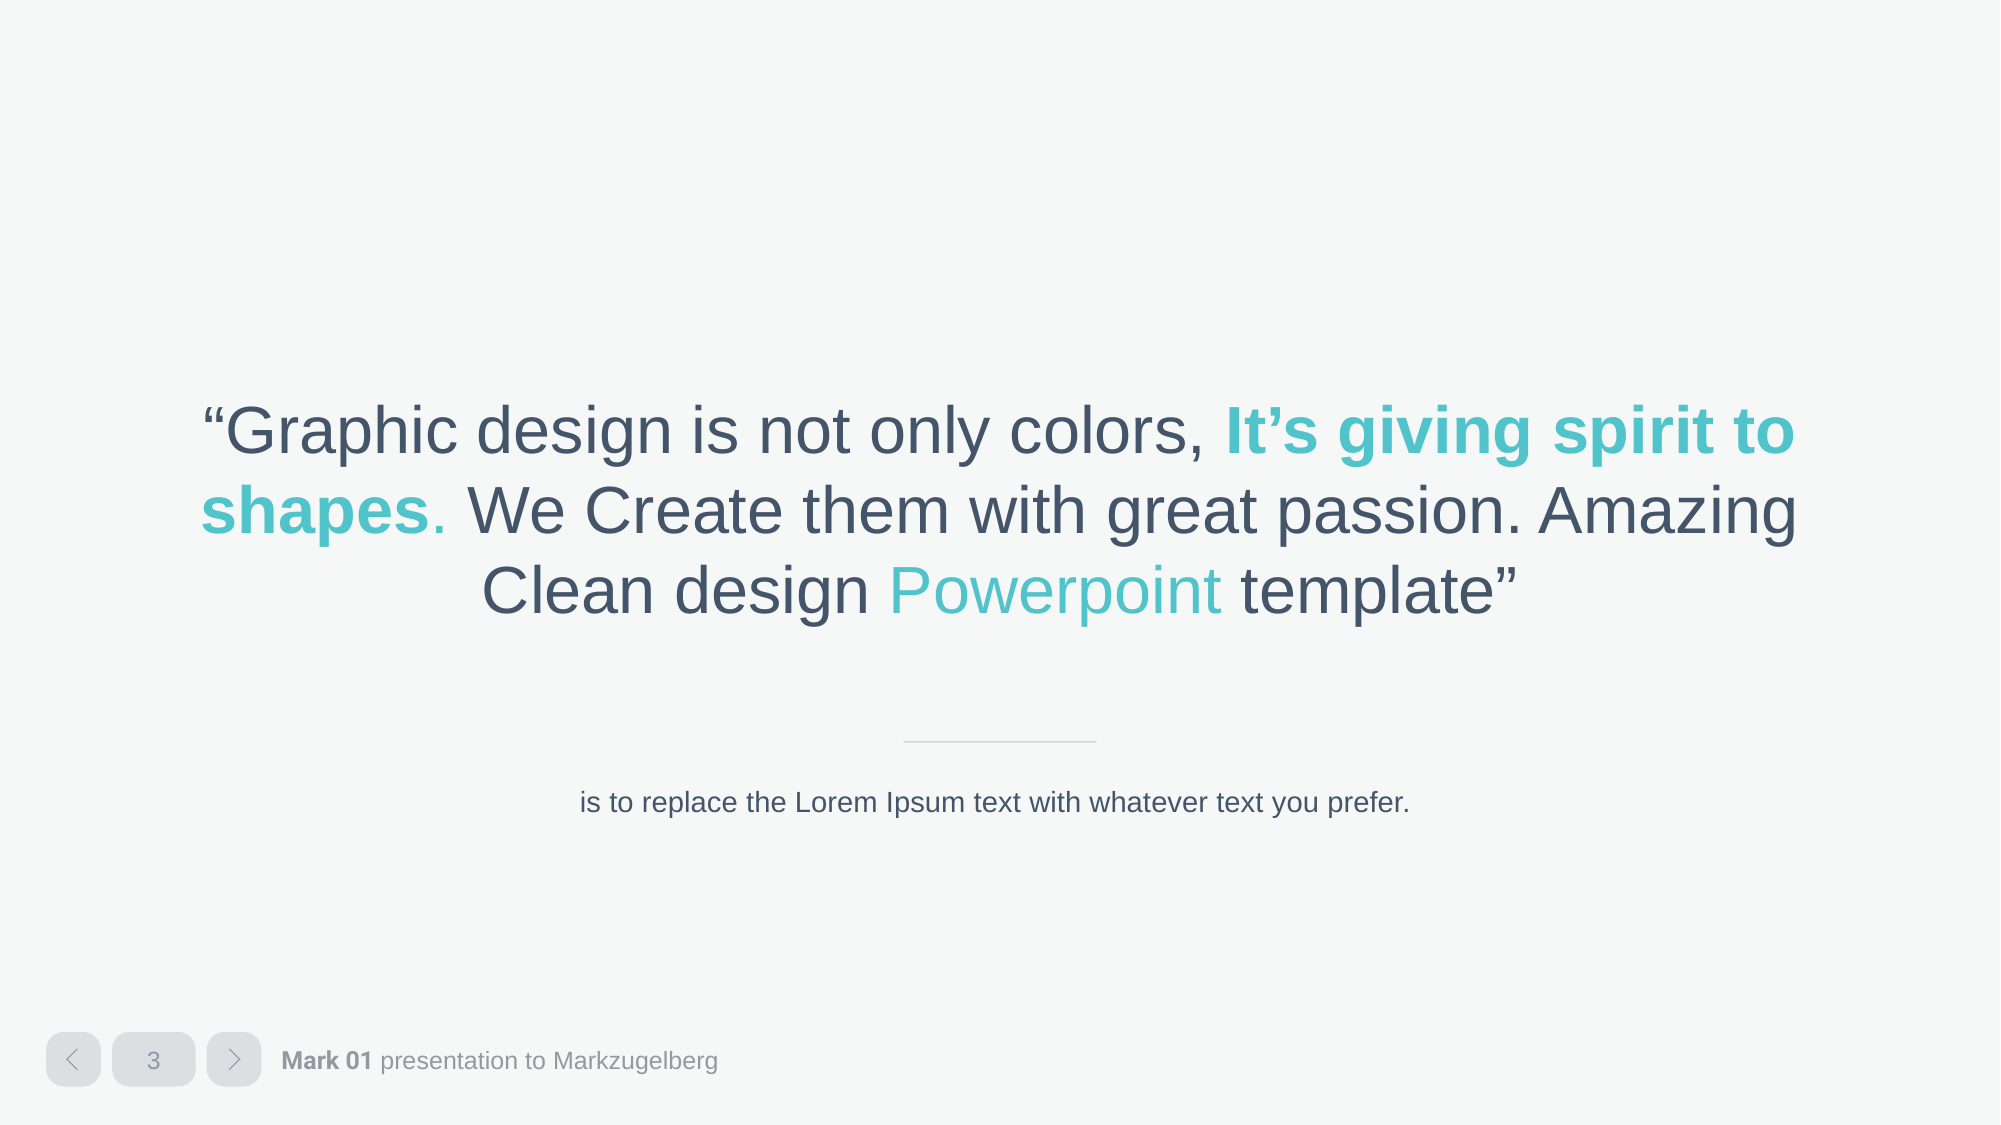

“Graphic design is not only colors, It’s giving spirit to shapes. We Create them with great passion. Amazing Clean design Powerpoint template”
is to replace the Lorem Ipsum text with whatever text you prefer.